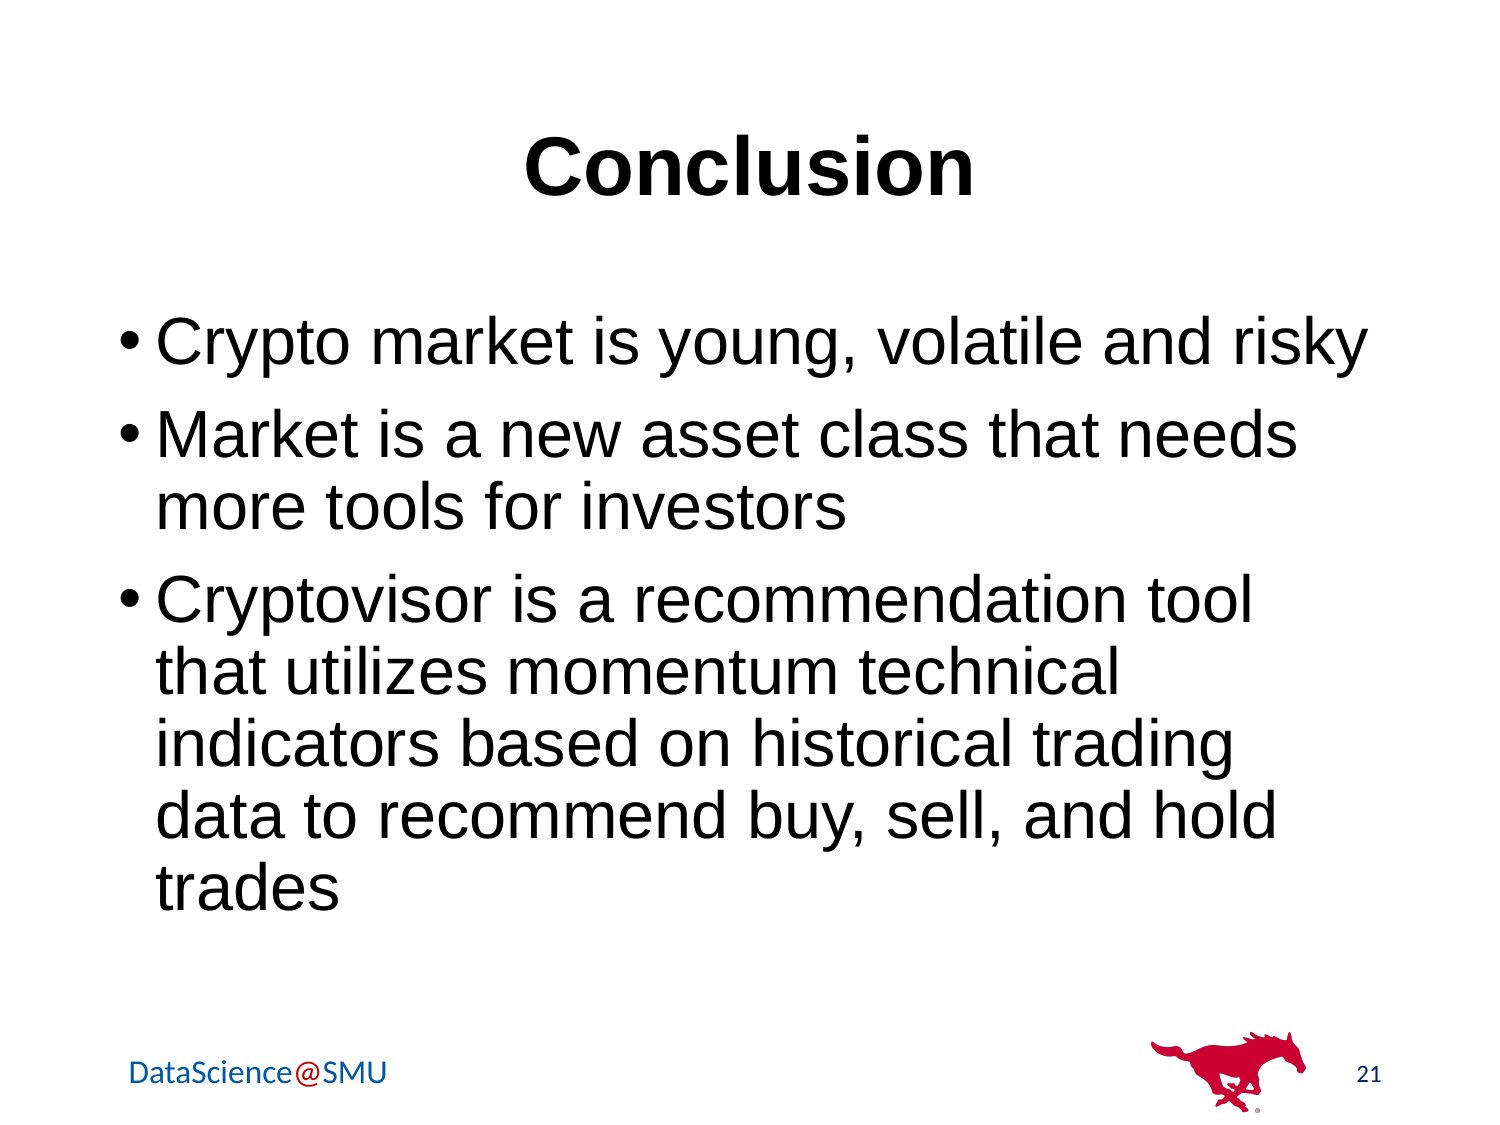

# Conclusion
Crypto market is young, volatile and risky
Market is a new asset class that needs more tools for investors
Cryptovisor is a recommendation tool that utilizes momentum technical indicators based on historical trading data to recommend buy, sell, and hold trades
21